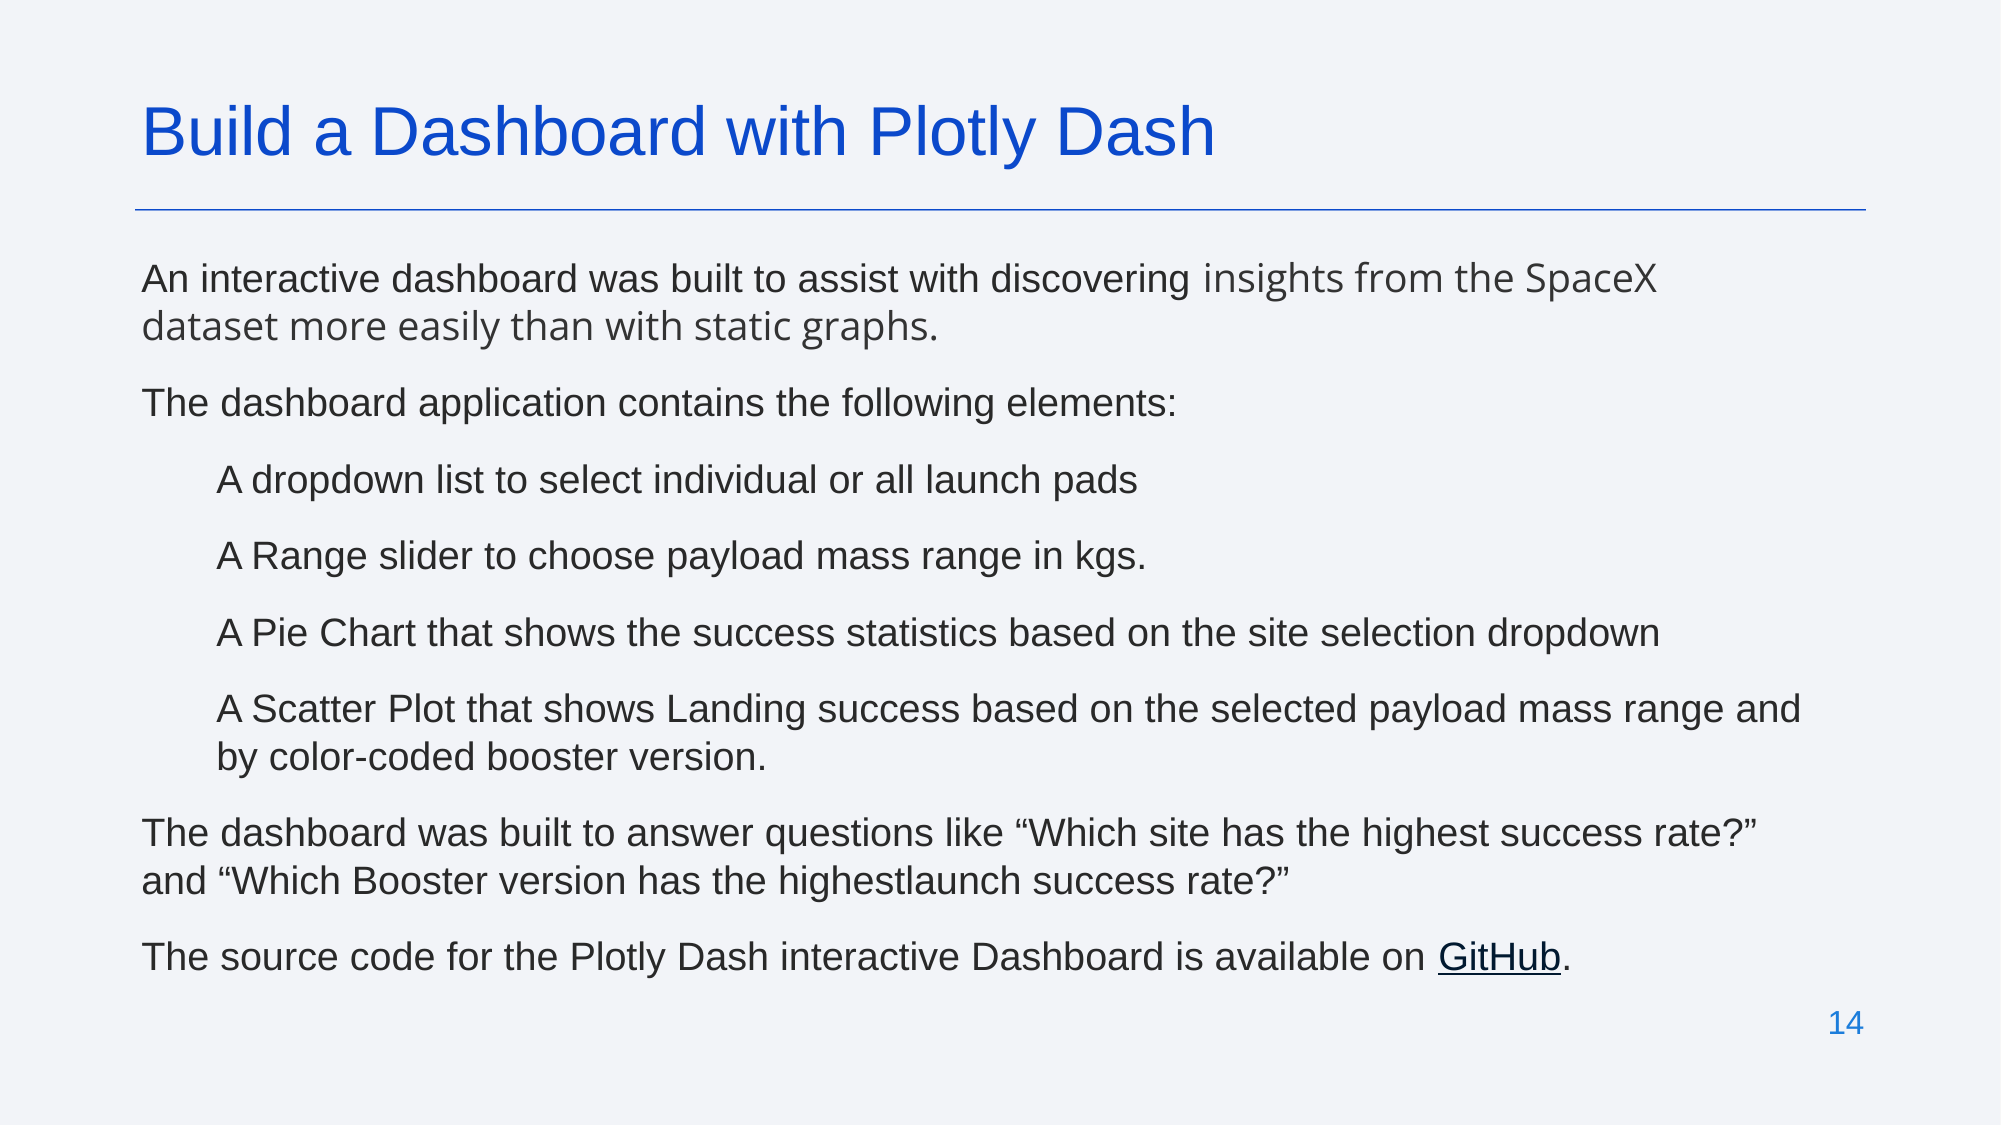

Build a Dashboard with Plotly Dash
An interactive dashboard was built to assist with discovering insights from the SpaceX dataset more easily than with static graphs.
The dashboard application contains the following elements:
A dropdown list to select individual or all launch pads
A Range slider to choose payload mass range in kgs.
A Pie Chart that shows the success statistics based on the site selection dropdown
A Scatter Plot that shows Landing success based on the selected payload mass range and by color-coded booster version.
The dashboard was built to answer questions like “Which site has the highest success rate?” and “Which Booster version has the highest launch success rate?”
The source code for the Plotly Dash interactive Dashboard is available on GitHub.

14